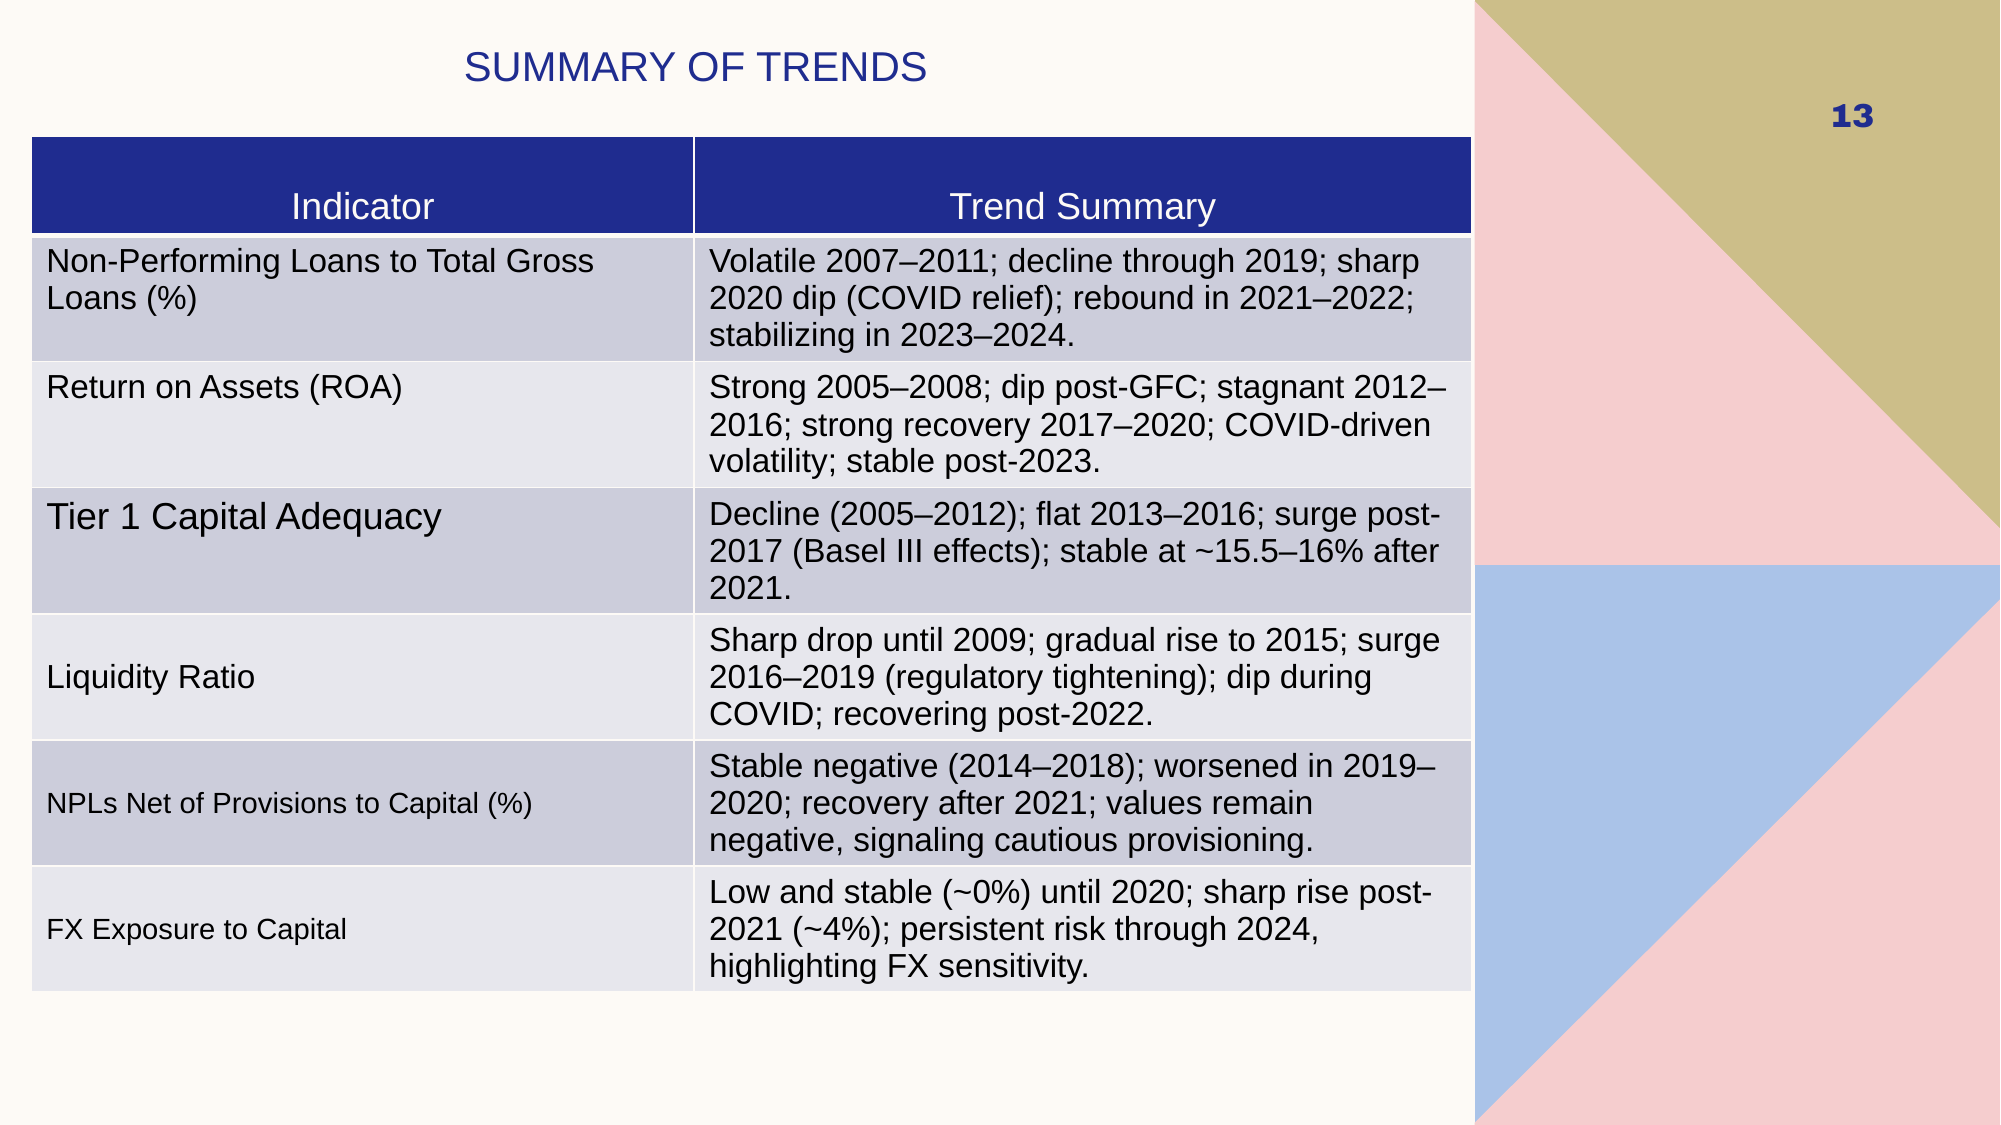

13
# Summary of Trends
| Indicator | Trend Summary |
| --- | --- |
| Non-Performing Loans to Total Gross Loans (%) | Volatile 2007–2011; decline through 2019; sharp 2020 dip (COVID relief); rebound in 2021–2022; stabilizing in 2023–2024. |
| Return on Assets (ROA) | Strong 2005–2008; dip post-GFC; stagnant 2012–2016; strong recovery 2017–2020; COVID-driven volatility; stable post-2023. |
| Tier 1 Capital Adequacy | Decline (2005–2012); flat 2013–2016; surge post-2017 (Basel III effects); stable at ~15.5–16% after 2021. |
| Liquidity Ratio | Sharp drop until 2009; gradual rise to 2015; surge 2016–2019 (regulatory tightening); dip during COVID; recovering post-2022. |
| NPLs Net of Provisions to Capital (%) | Stable negative (2014–2018); worsened in 2019–2020; recovery after 2021; values remain negative, signaling cautious provisioning. |
| FX Exposure to Capital | Low and stable (~0%) until 2020; sharp rise post-2021 (~4%); persistent risk through 2024, highlighting FX sensitivity. |